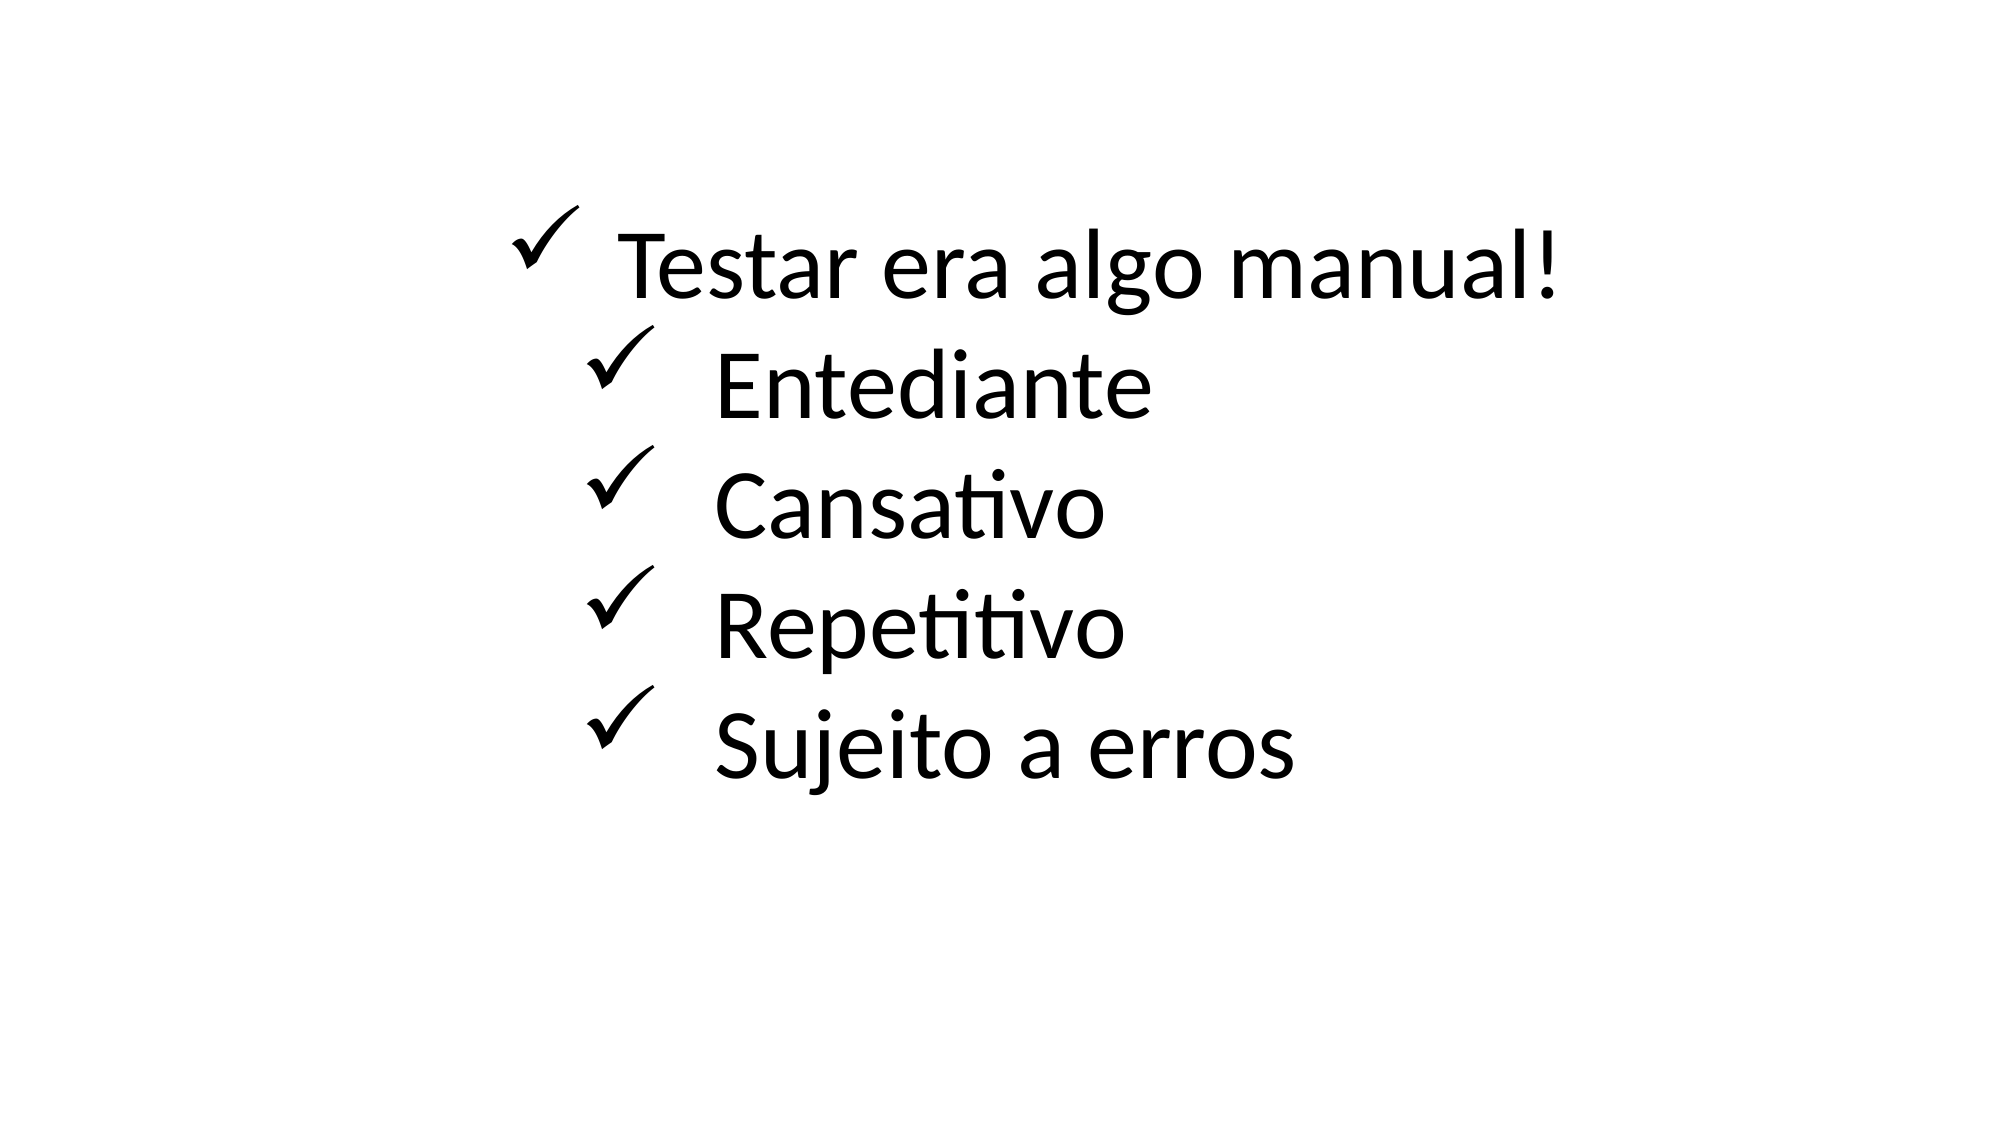

Testar era algo manual!
 Entediante
 Cansativo
 Repetitivo
 Sujeito a erros